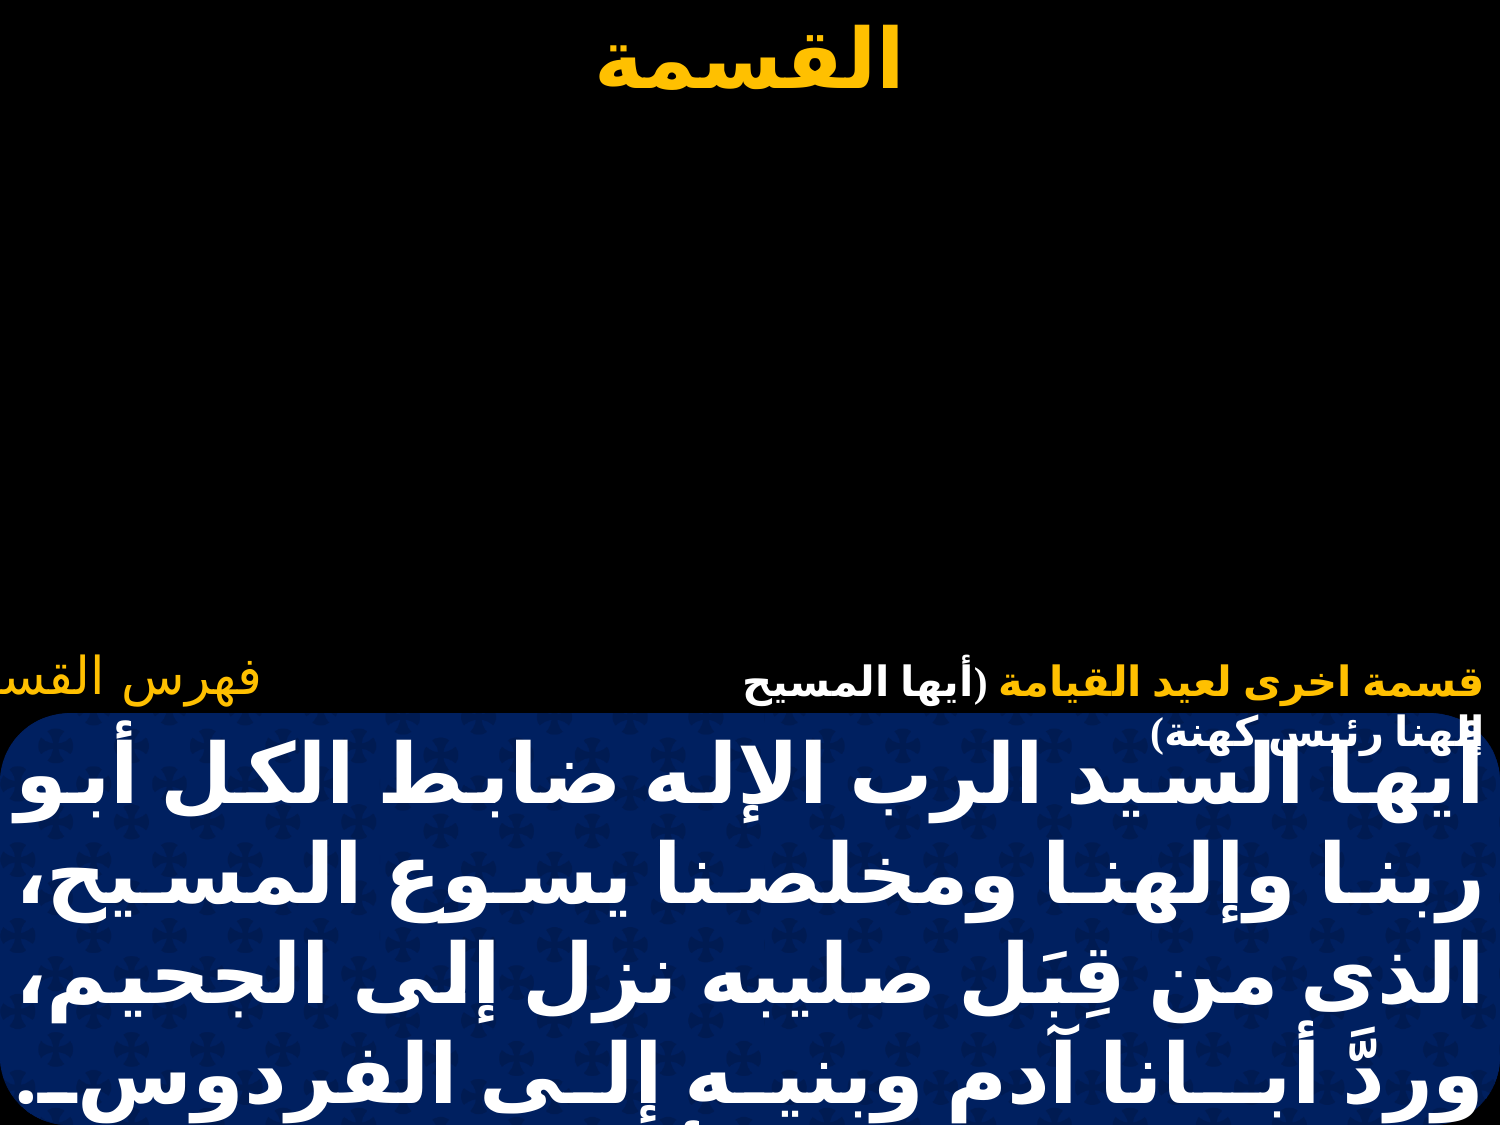

# قسمة للآب في عيد القيامة والخمسين (أيها السيد الرب الإله ضابط الكل)
قسمة اخرى لعيد القيامة (أيها المسيح إلهنا رئيس كهنة)
أيها السيد الرب الإله ضابط الكل أبو ربنا وإلهنا ومخلصنا يسوع المسيح، الذى من قِبَل صليبه نزل إلى الجحيم، وردَّ أبـانا آدم وبنيه إلى الفردوس. ودفننا معه، بموته أبطل عز الموت، وفى ثالث يوم قام مـن الأموات.